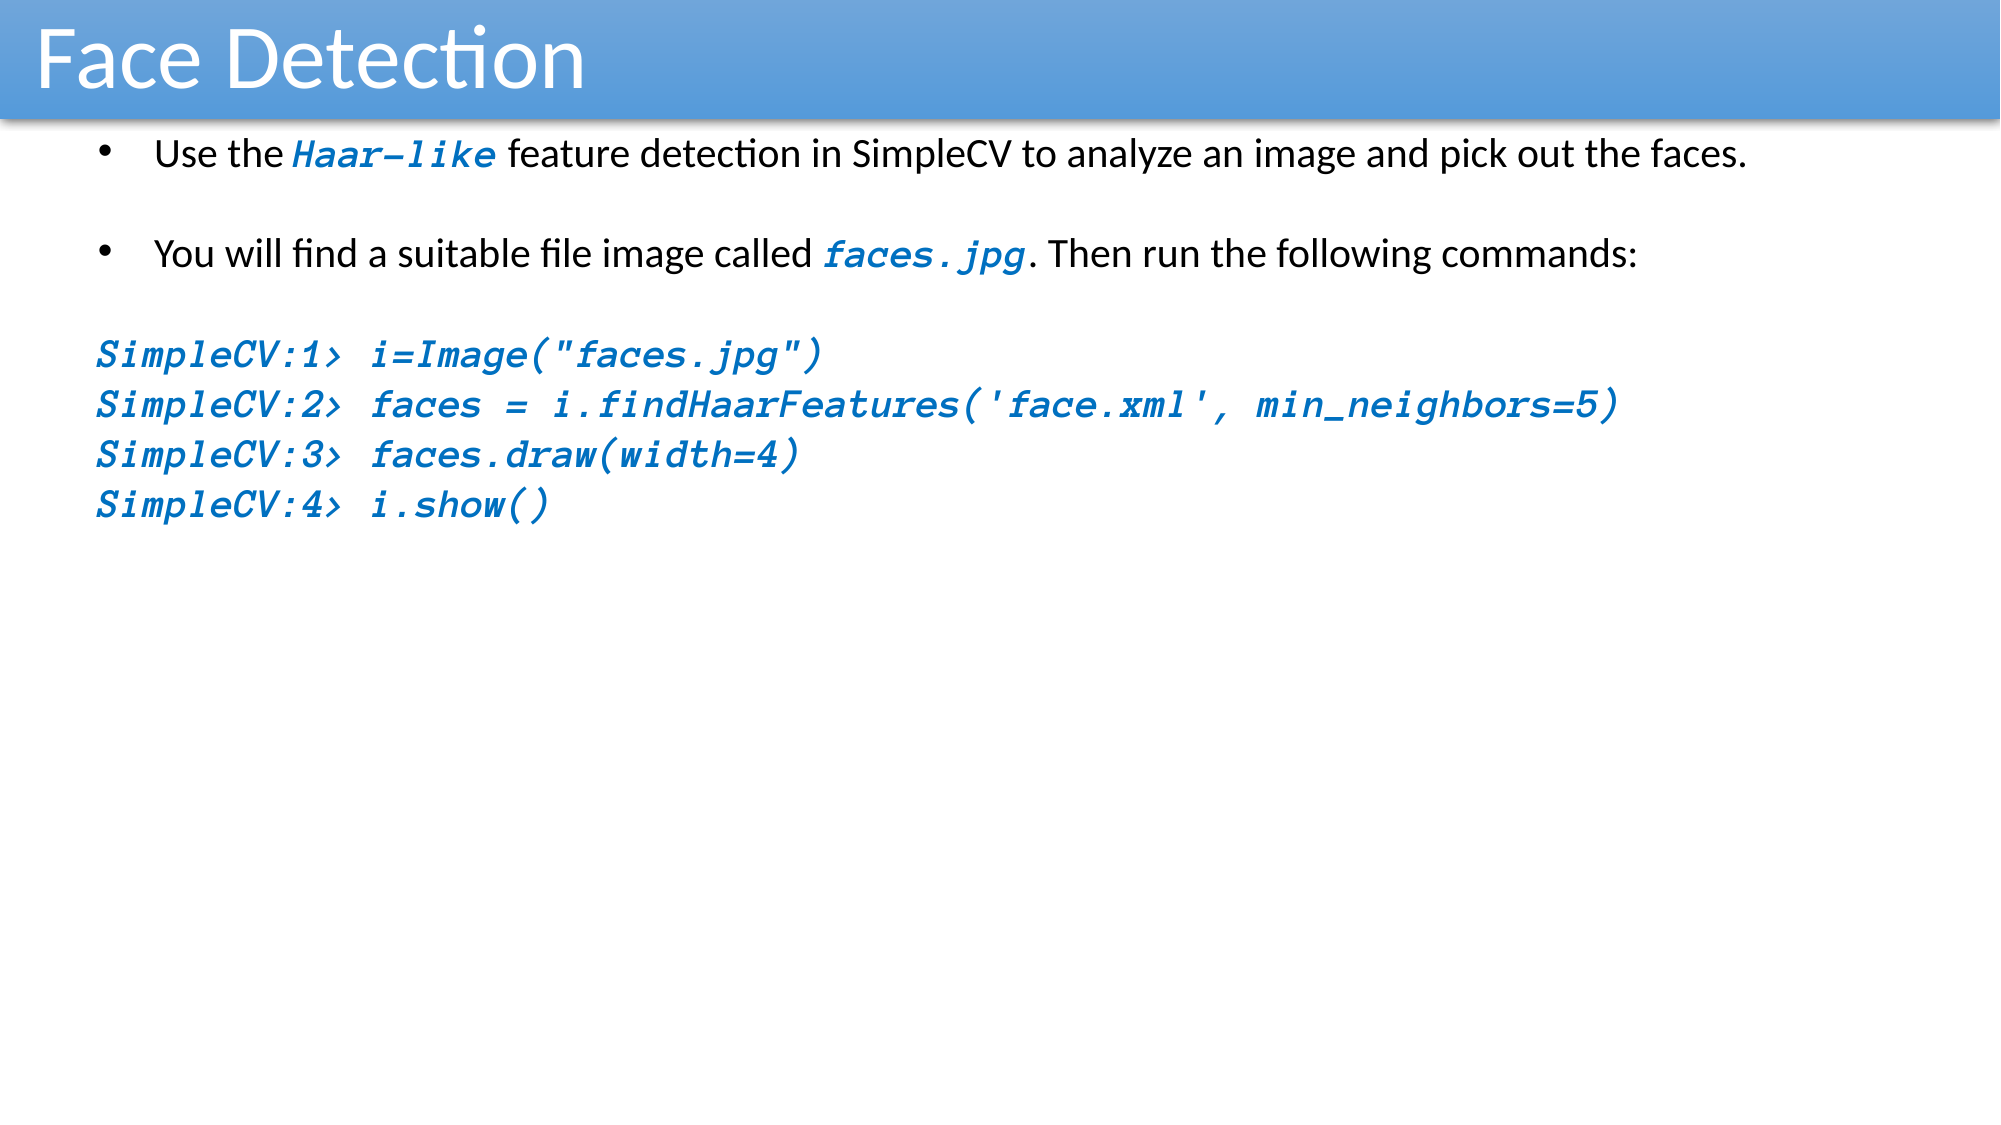

Face Detection
Use the Haar-like feature detection in SimpleCV to analyze an image and pick out the faces.

You will find a suitable file image called faces.jpg. Then run the following commands:

SimpleCV:1> i=Image("faces.jpg")
SimpleCV:2> faces = i.findHaarFeatures('face.xml', min_neighbors=5) SimpleCV:3> faces.draw(width=4)
SimpleCV:4> i.show()